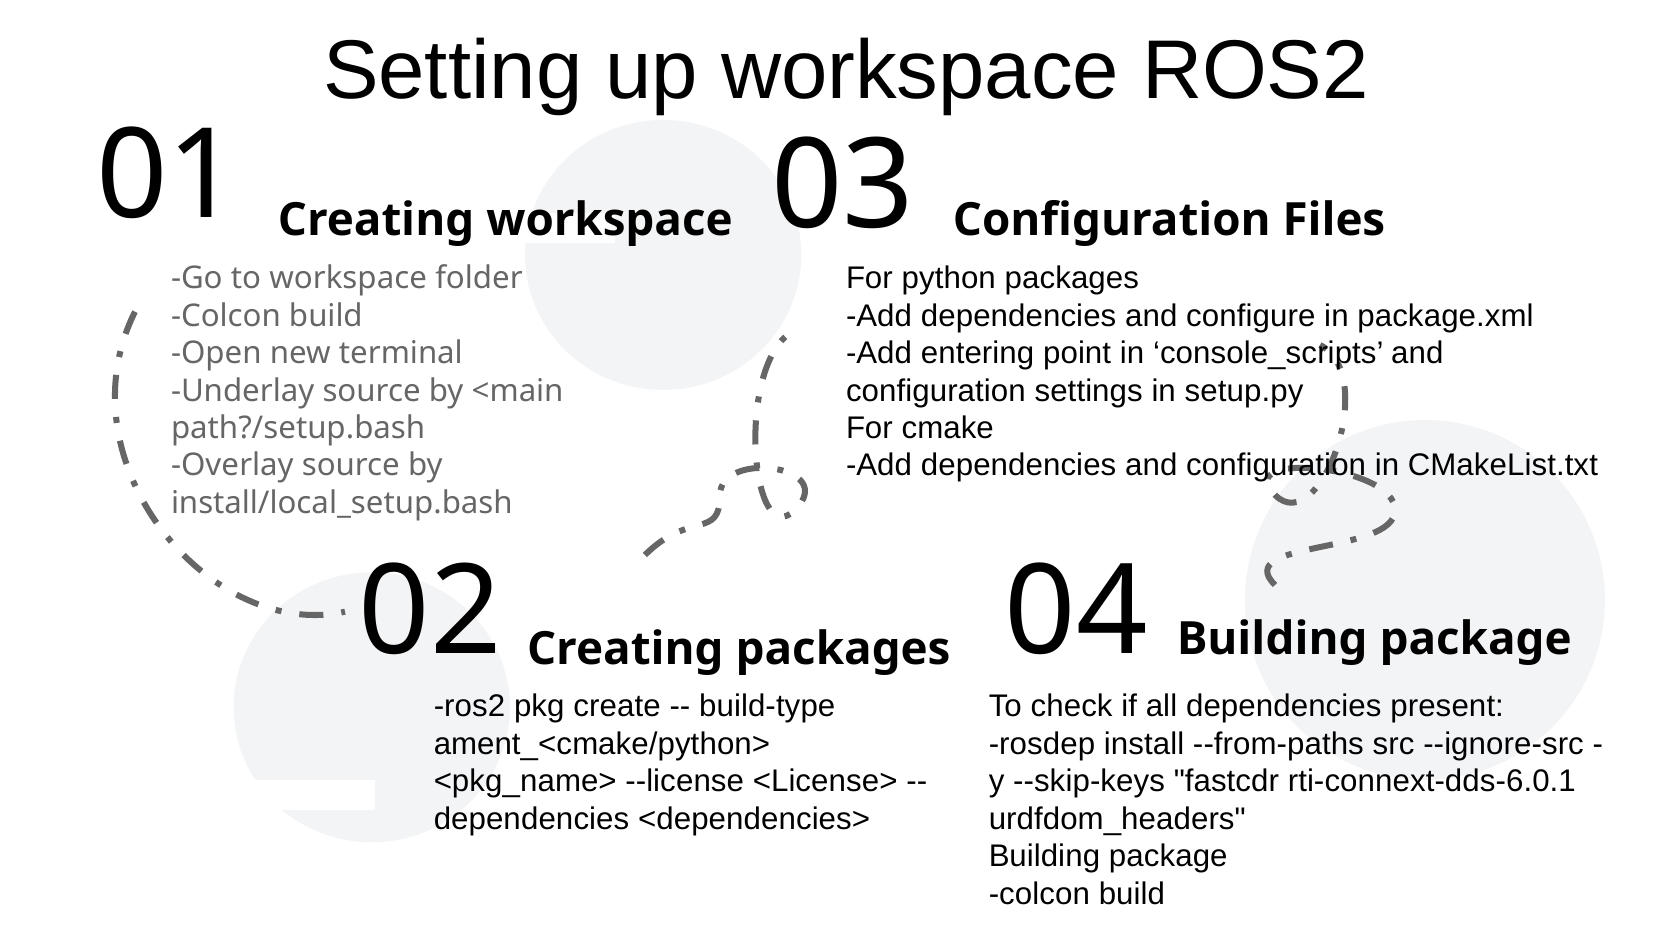

Setting up workspace ROS2
01
03
Creating workspace
Configuration Files
For python packages
-Add dependencies and configure in package.xml
-Add entering point in ‘console_scripts’ and configuration settings in setup.py
For cmake
-Add dependencies and configuration in CMakeList.txt
-Go to workspace folder
-Colcon build
-Open new terminal
-Underlay source by <main path?/setup.bash
-Overlay source by install/local_setup.bash
02
04
Building package
Creating packages
To check if all dependencies present:
-rosdep install --from-paths src --ignore-src -y --skip-keys "fastcdr rti-connext-dds-6.0.1 urdfdom_headers"
Building package
-colcon build

-ros2 pkg create -- build-type ament_<cmake/python> <pkg_name> --license <License> --dependencies <dependencies>